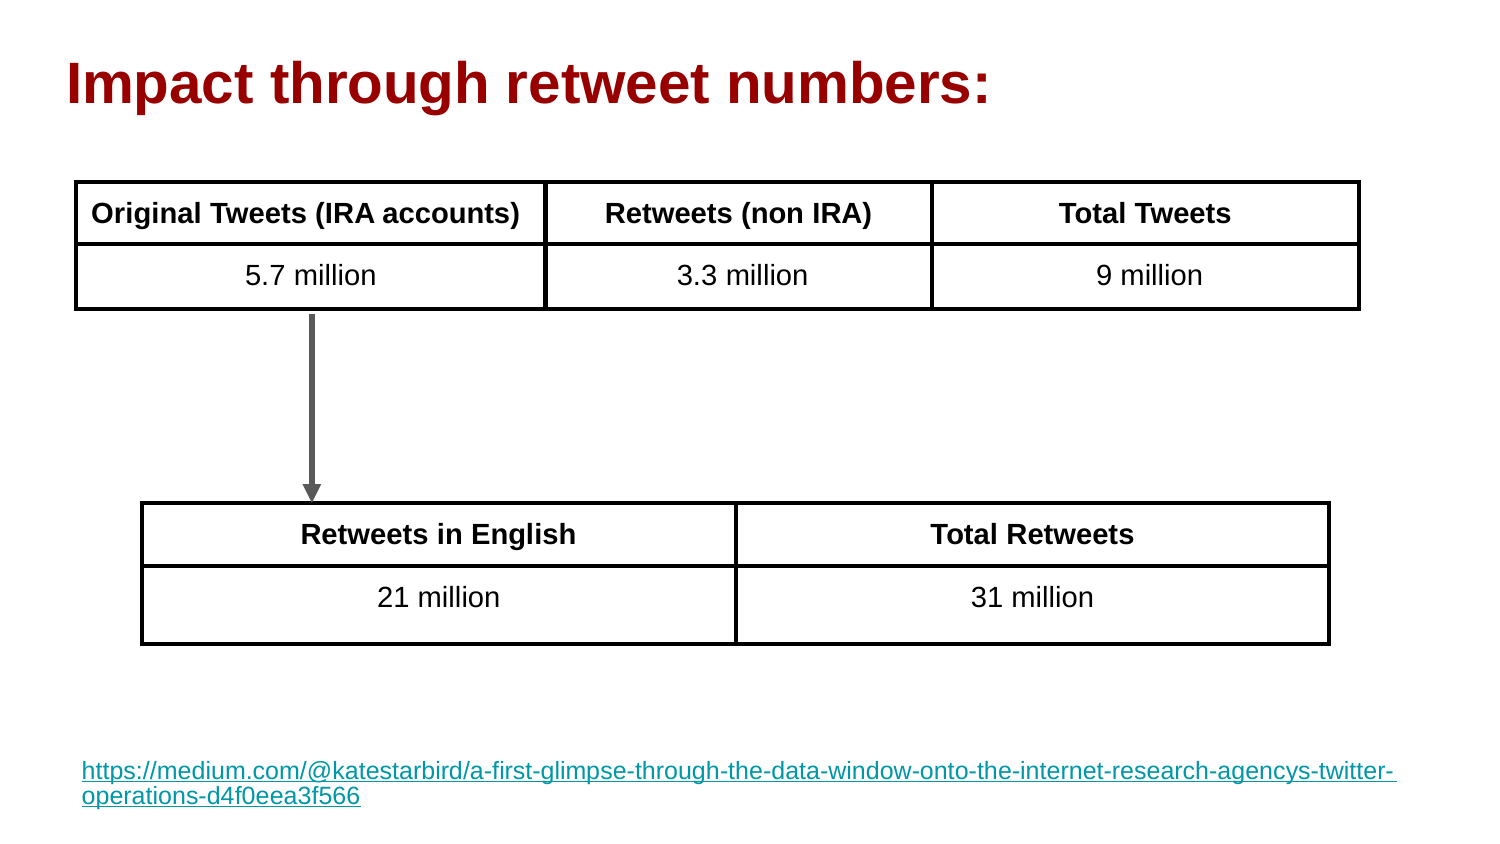

# Impact through retweet numbers:

| Original Tweets (IRA accounts) | Retweets (non IRA) | Total Tweets |
| --- | --- | --- |
| 5.7 million | 3.3 million | 9 million |
| Retweets in English | Total Retweets |
| --- | --- |
| 21 million | 31 million |
https://medium.com/@katestarbird/a-first-glimpse-through-the-data-window-onto-the-internet-research-agencys-twitter-operations-d4f0eea3f566